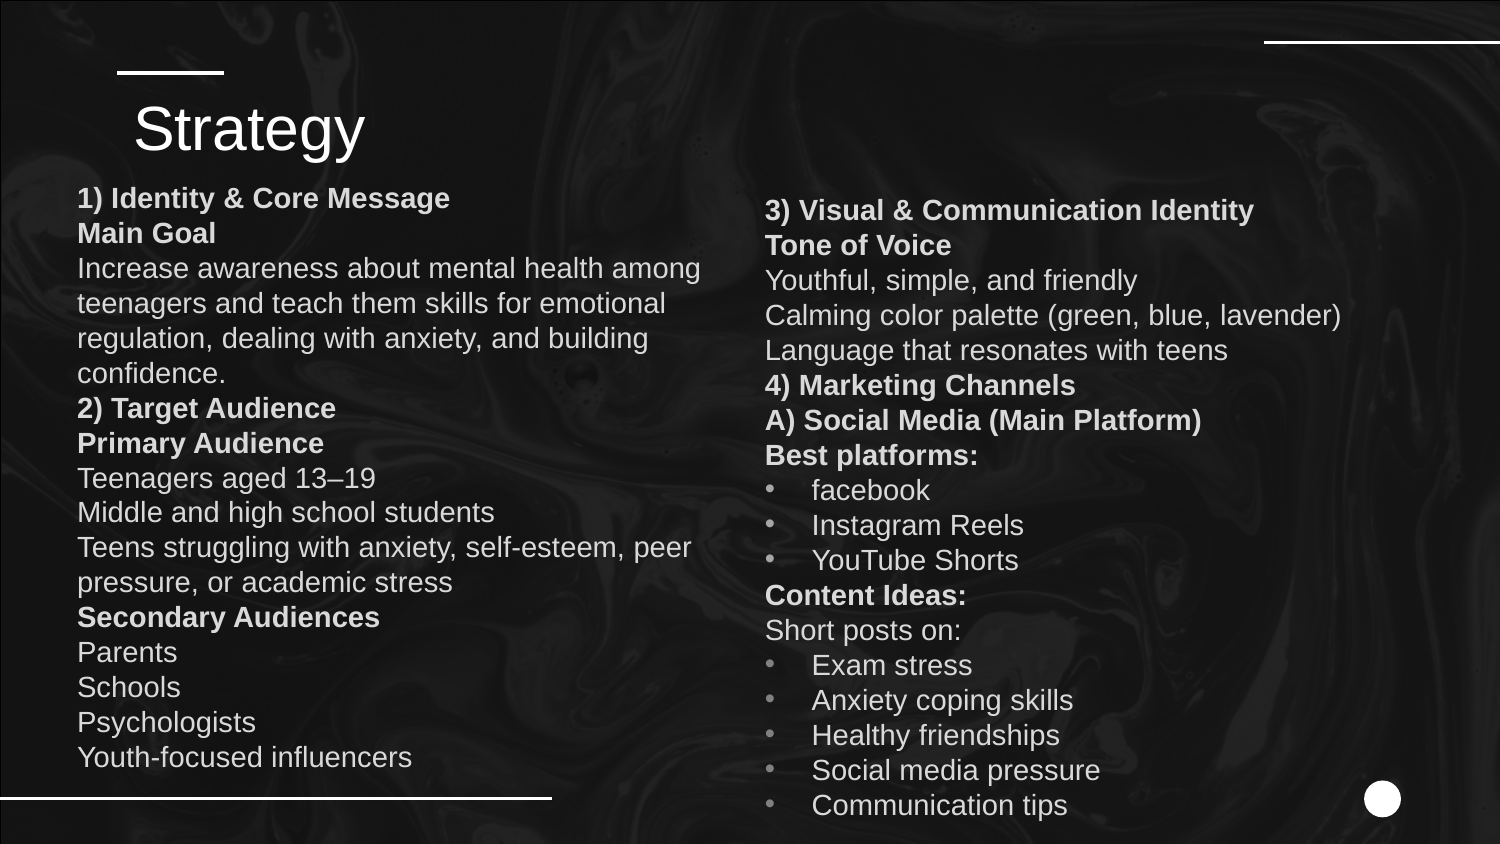

# Strategy
1) Identity & Core Message
Main Goal
Increase awareness about mental health among teenagers and teach them skills for emotional regulation, dealing with anxiety, and building confidence.
2) Target Audience
Primary Audience
Teenagers aged 13–19
Middle and high school students
Teens struggling with anxiety, self-esteem, peer pressure, or academic stress
Secondary Audiences
Parents
Schools
Psychologists
Youth-focused influencers

3) Visual & Communication Identity
Tone of Voice
Youthful, simple, and friendly
Calming color palette (green, blue, lavender)
Language that resonates with teens
4) Marketing Channels
A) Social Media (Main Platform)
Best platforms:
facebook
Instagram Reels
YouTube Shorts
Content Ideas:
Short posts on:
Exam stress
Anxiety coping skills
Healthy friendships
Social media pressure
Communication tips